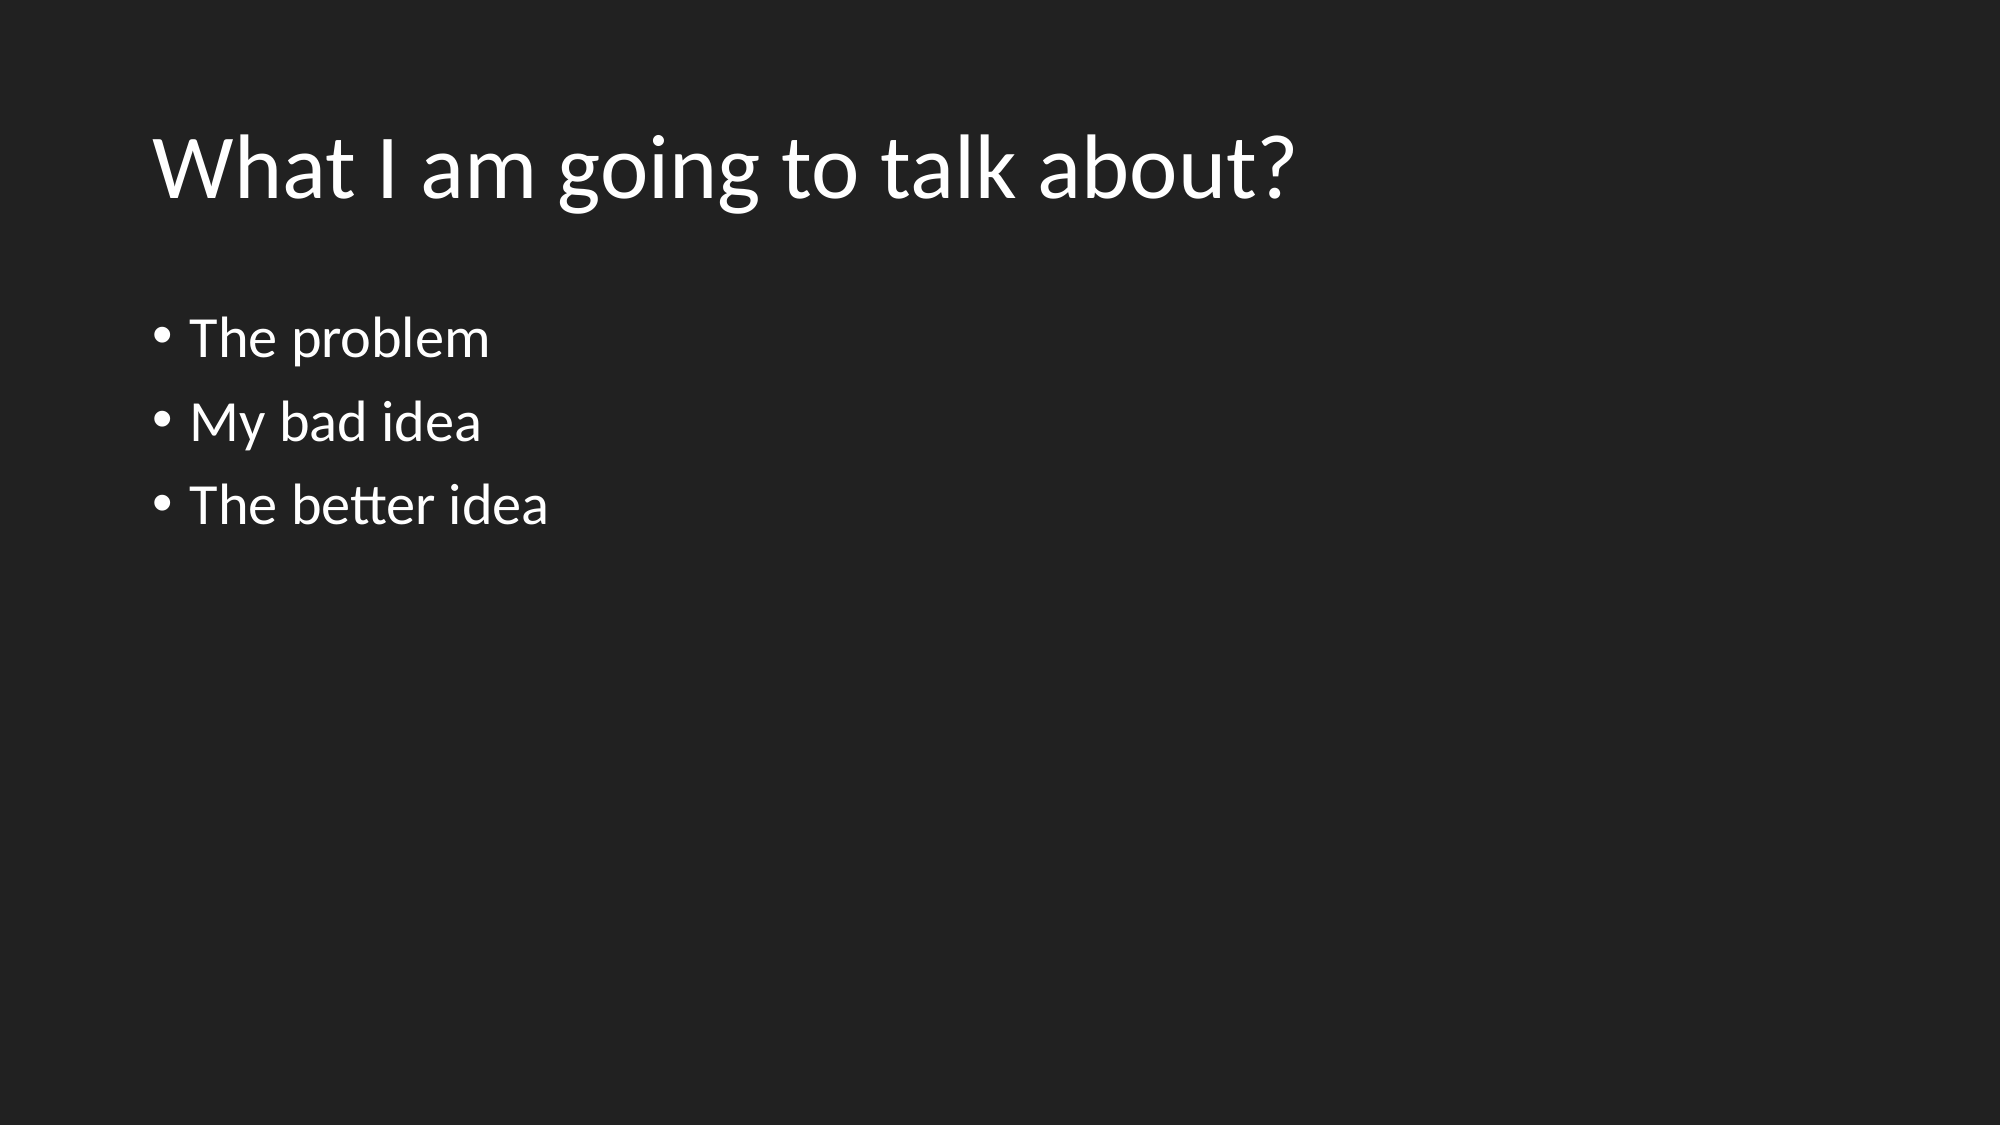

# What I am going to talk about?
The problem
My bad idea
The better idea